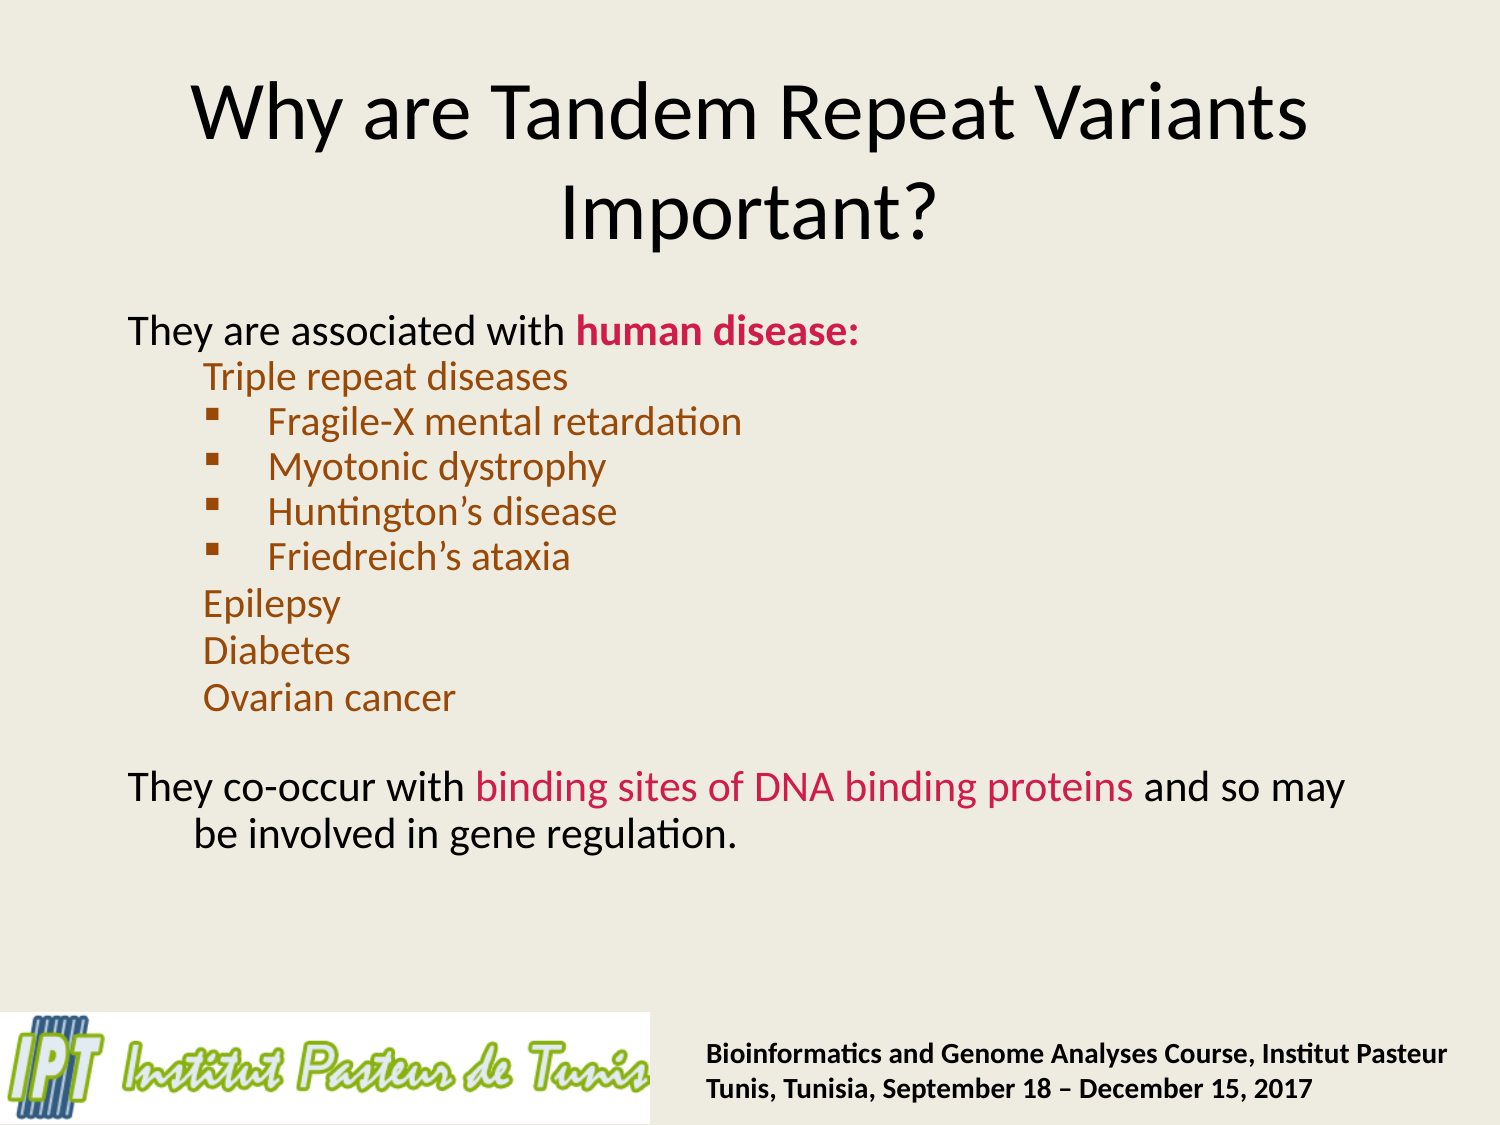

# Why are Tandem Repeat Variants Important?
They are associated with human disease:
Triple repeat diseases
Fragile-X mental retardation
Myotonic dystrophy
Huntington’s disease
Friedreich’s ataxia
Epilepsy
Diabetes
Ovarian cancer
They co-occur with binding sites of DNA binding proteins and so may be involved in gene regulation.